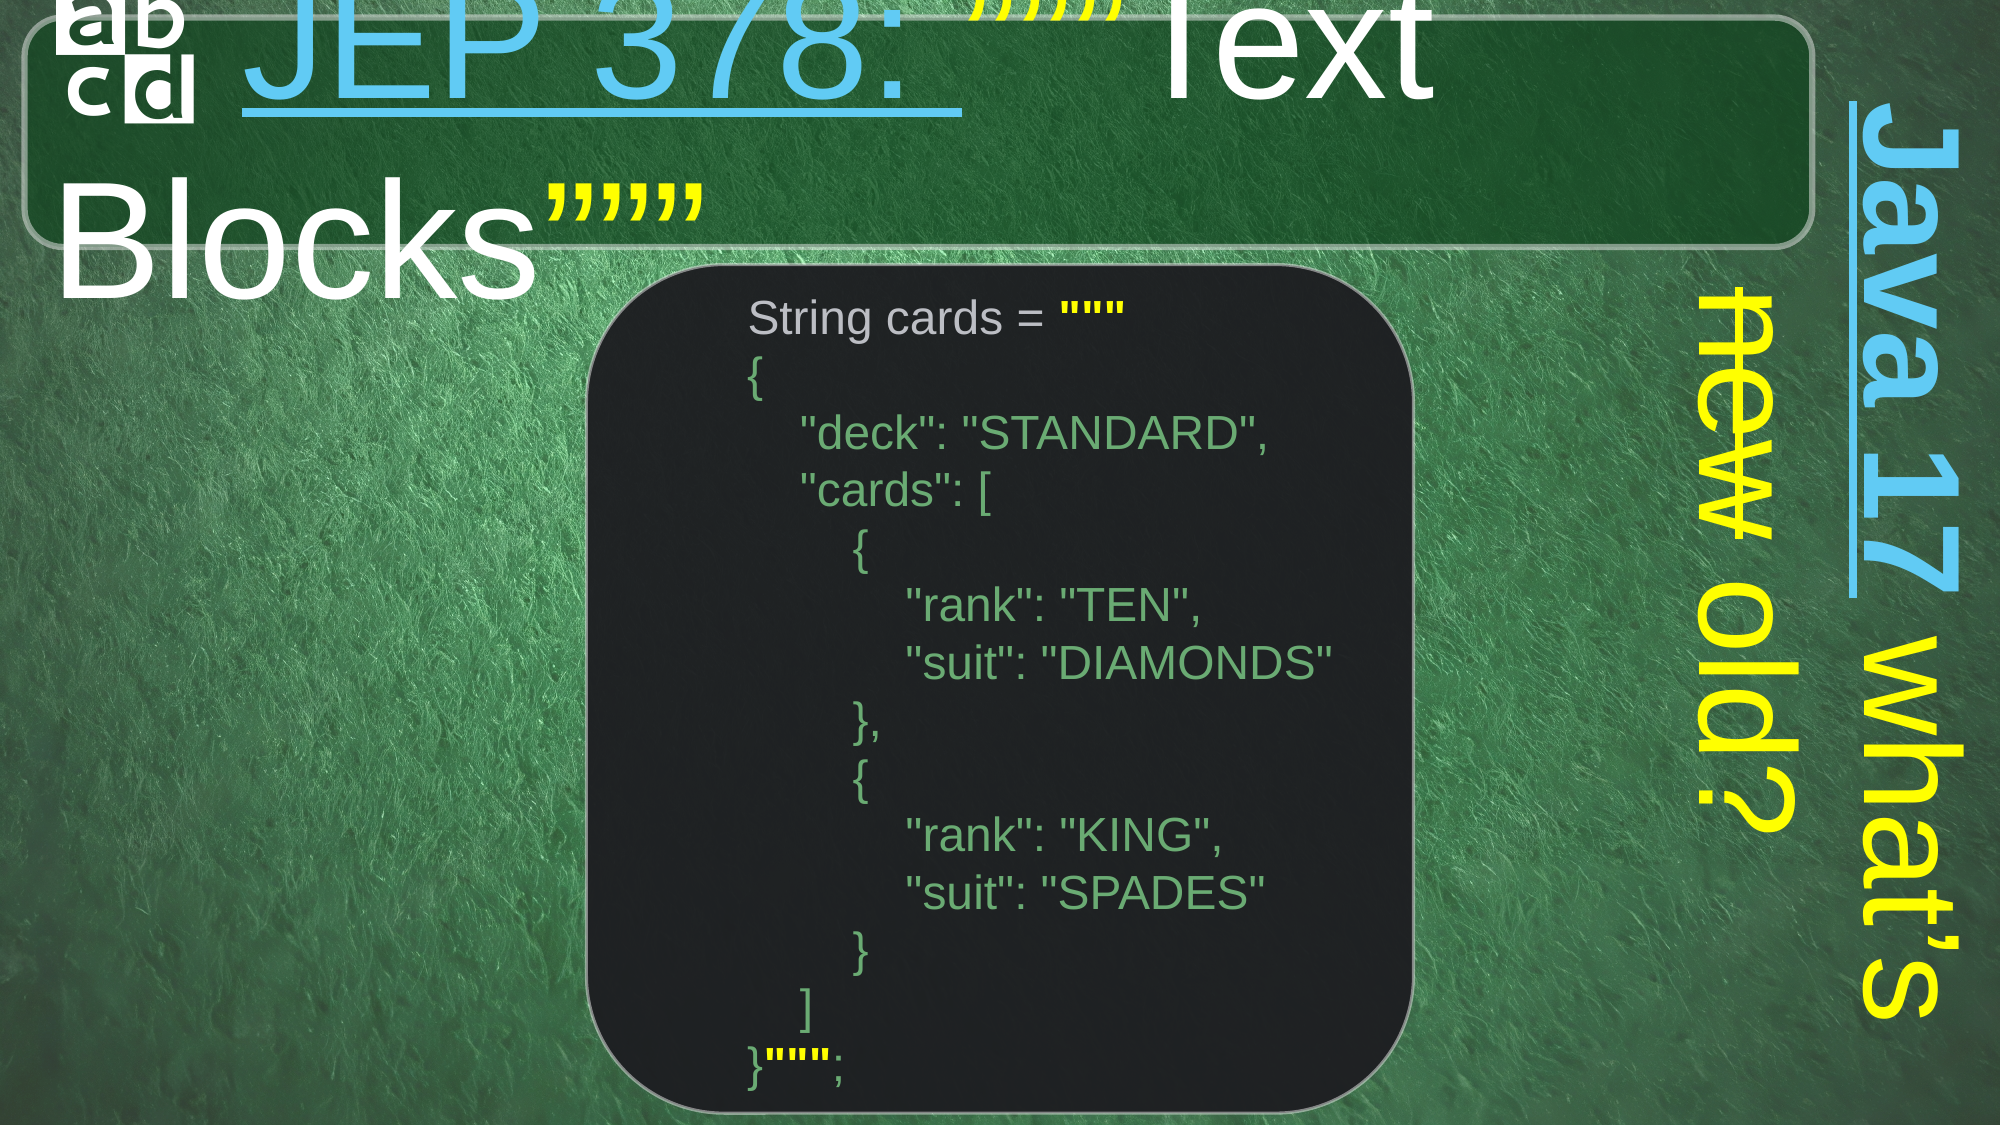

Java 17 what’s new old?
🔡 JEP 378: ”””Text Blocks”””
        String cards = """
        {
            "deck": "STANDARD",
            "cards": [
                {
                    "rank": "TEN",
                    "suit": "DIAMONDS"
                },
                {
                    "rank": "KING",
                    "suit": "SPADES"
                }
            ]
        }""";